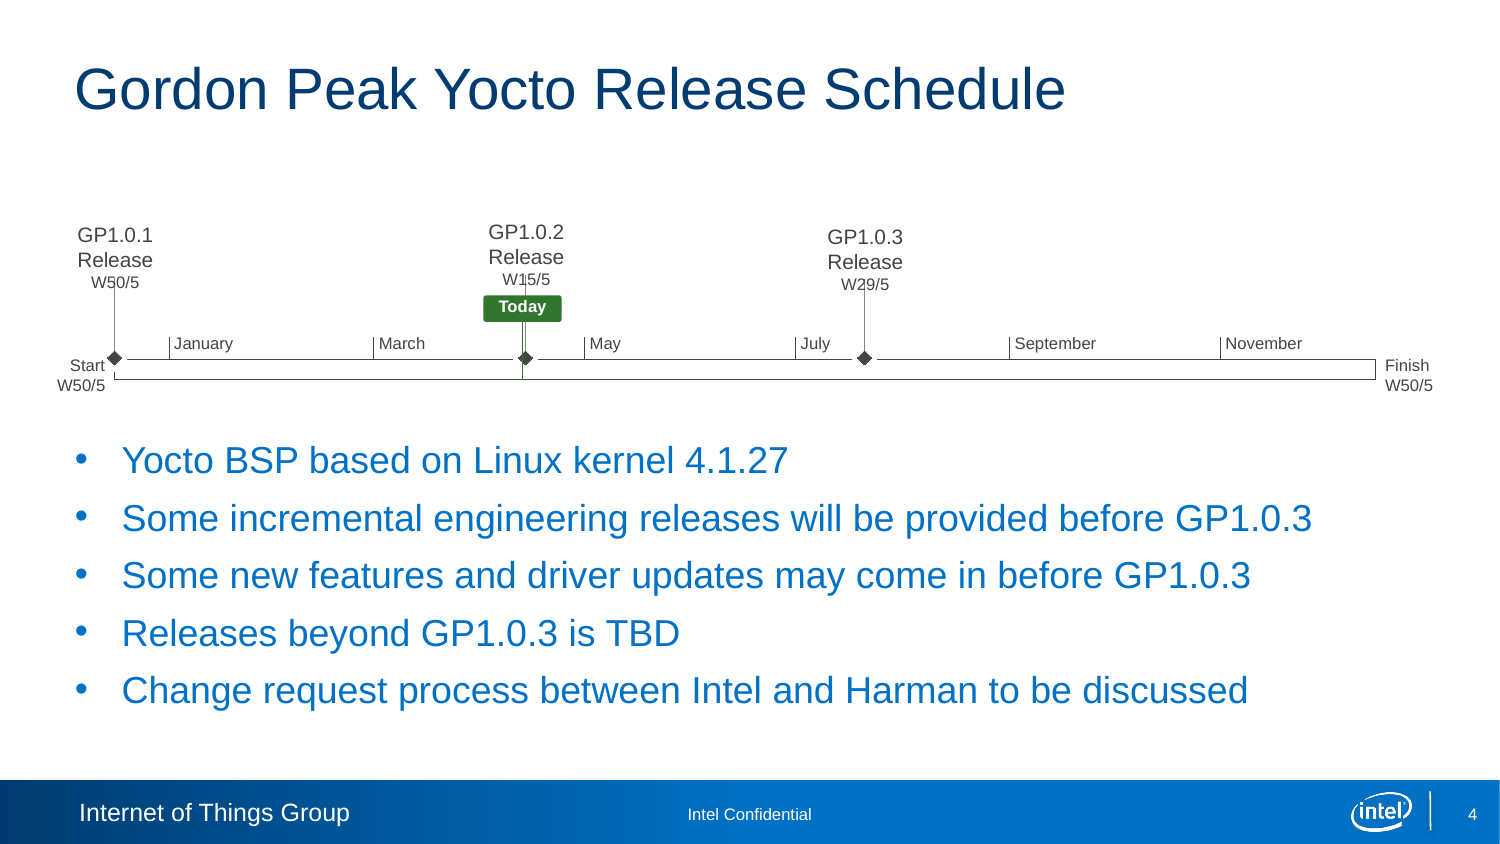

# Gordon Peak Yocto Release Schedule

GP1.0.2 Release
W15/5
GP1.0.1 Release
W50/5
GP1.0.3 Release
W29/5

Today

January
March
May
July
September
November

Start
W50/5
Finish
W50/5
Yocto BSP based on Linux kernel 4.1.27
Some incremental engineering releases will be provided before GP1.0.3
Some new features and driver updates may come in before GP1.0.3
Releases beyond GP1.0.3 is TBD
Change request process between Intel and Harman to be discussed
Intel Confidential
4